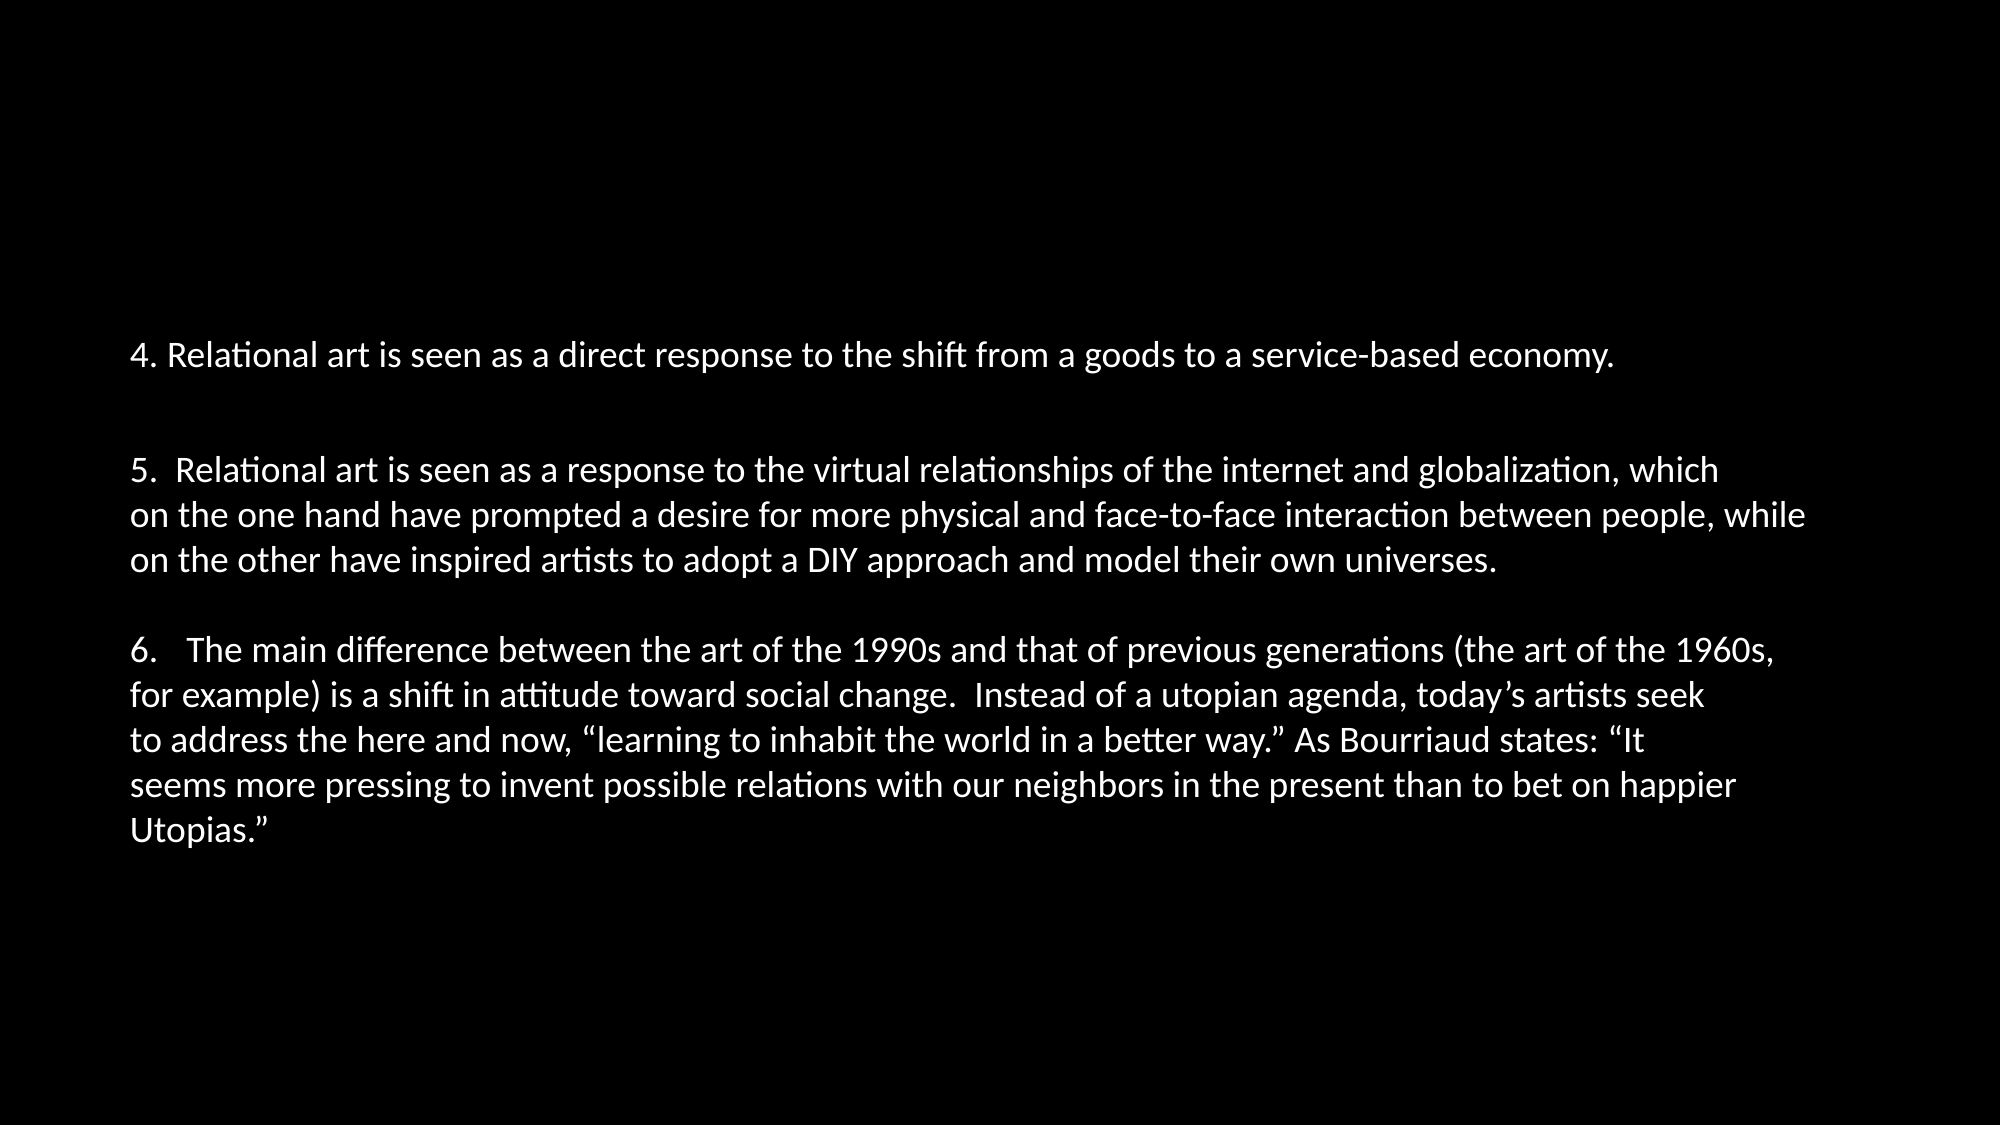

4. Relational art is seen as a direct response to the shift from a goods to a service-based economy.

5.  Relational art is seen as a response to the virtual relationships of the internet and globalization, which
on the one hand have prompted a desire for more physical and face-to-face interaction between people, while
on the other have inspired artists to adopt a DIY approach and model their own universes.

The main difference between the art of the 1990s and that of previous generations (the art of the 1960s,
for example) is a shift in attitude toward social change.  Instead of a utopian agenda, today’s artists seek
to address the here and now, “learning to inhabit the world in a better way.” As Bourriaud states: “It
seems more pressing to invent possible relations with our neighbors in the present than to bet on happier
Utopias.”